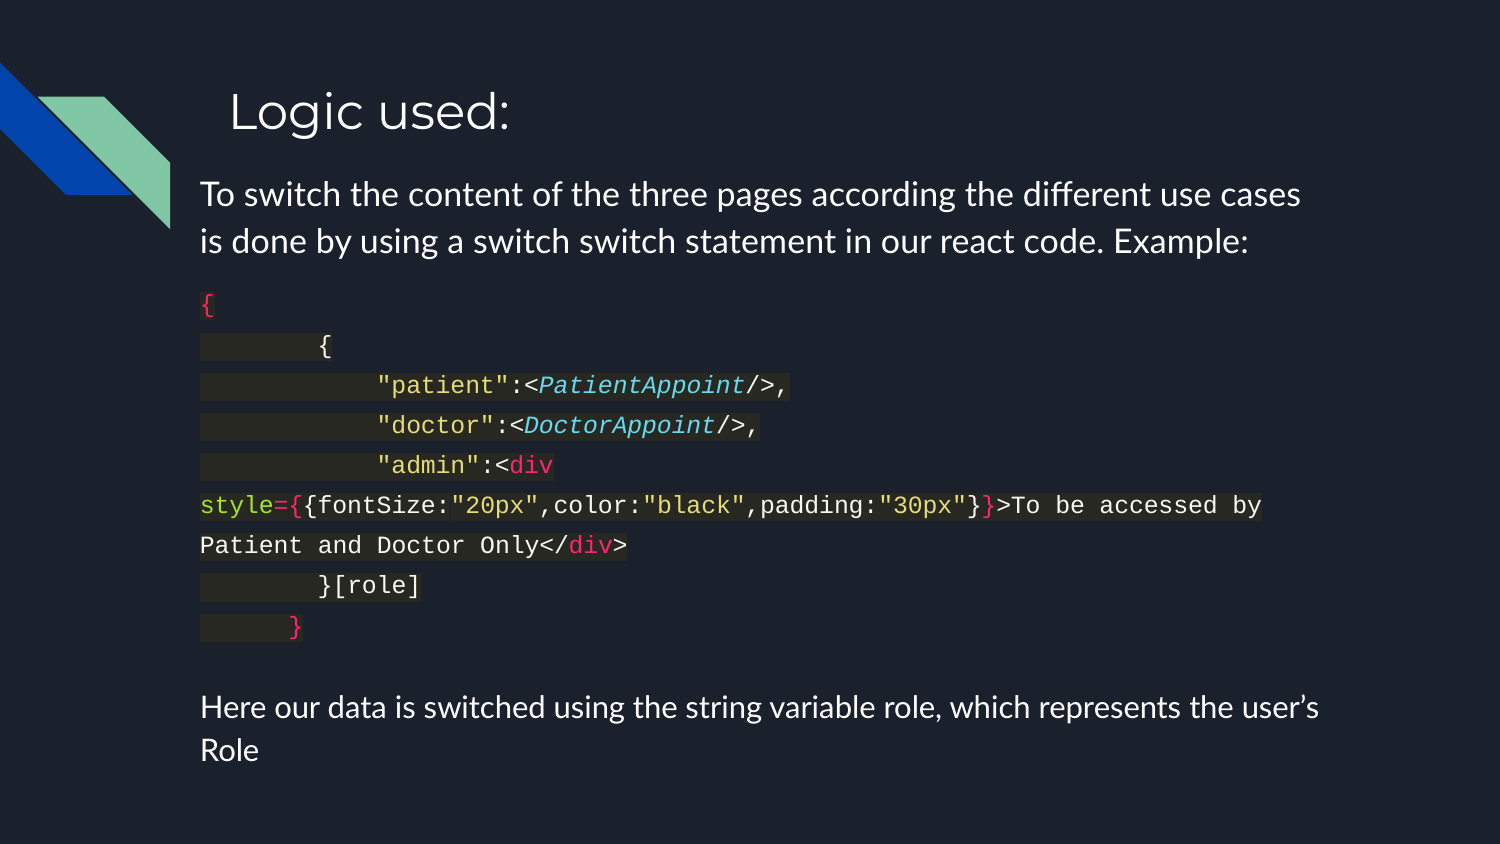

# Logic used:
To switch the content of the three pages according the different use cases is done by using a switch switch statement in our react code. Example:
{
        {
            "patient":<PatientAppoint/>,
            "doctor":<DoctorAppoint/>,
            "admin":<div style={{fontSize:"20px",color:"black",padding:"30px"}}>To be accessed by Patient and Doctor Only</div>
        }[role]
      }

Here our data is switched using the string variable role, which represents the user’s Role